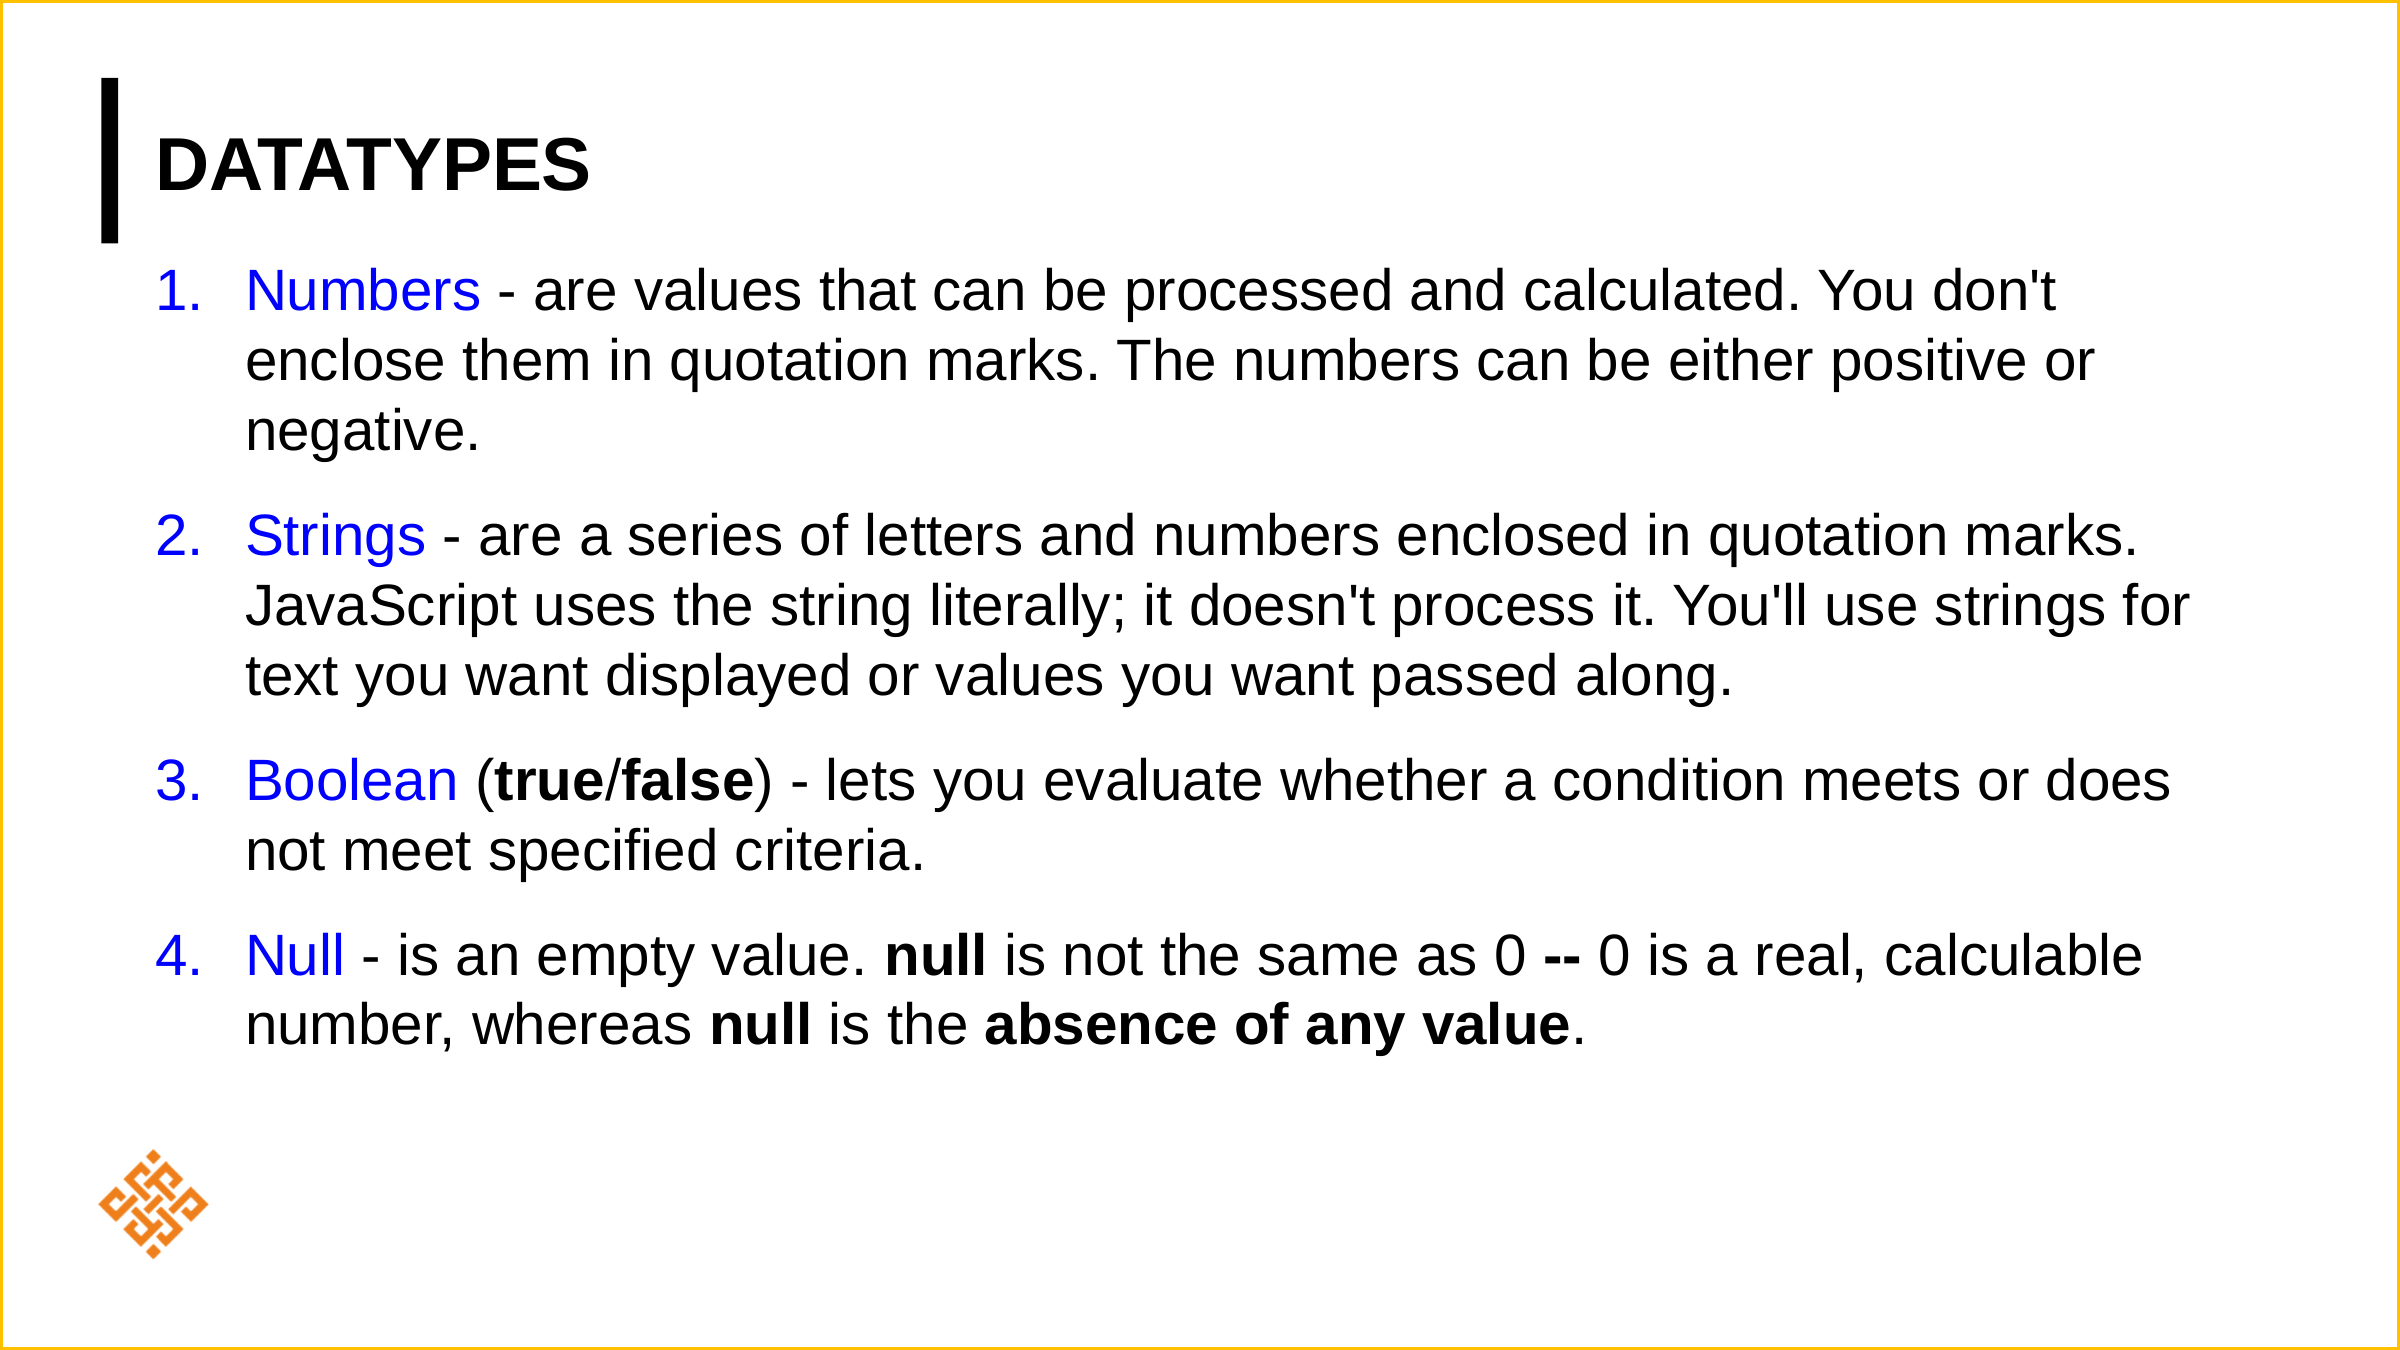

# DataTypes
Numbers - are values that can be processed and calculated. You don't enclose them in quotation marks. The numbers can be either positive or negative.
Strings - are a series of letters and numbers enclosed in quotation marks. JavaScript uses the string literally; it doesn't process it. You'll use strings for text you want displayed or values you want passed along.
Boolean (true/false) - lets you evaluate whether a condition meets or does not meet specified criteria.
Null - is an empty value. null is not the same as 0 -- 0 is a real, calculable number, whereas null is the absence of any value.